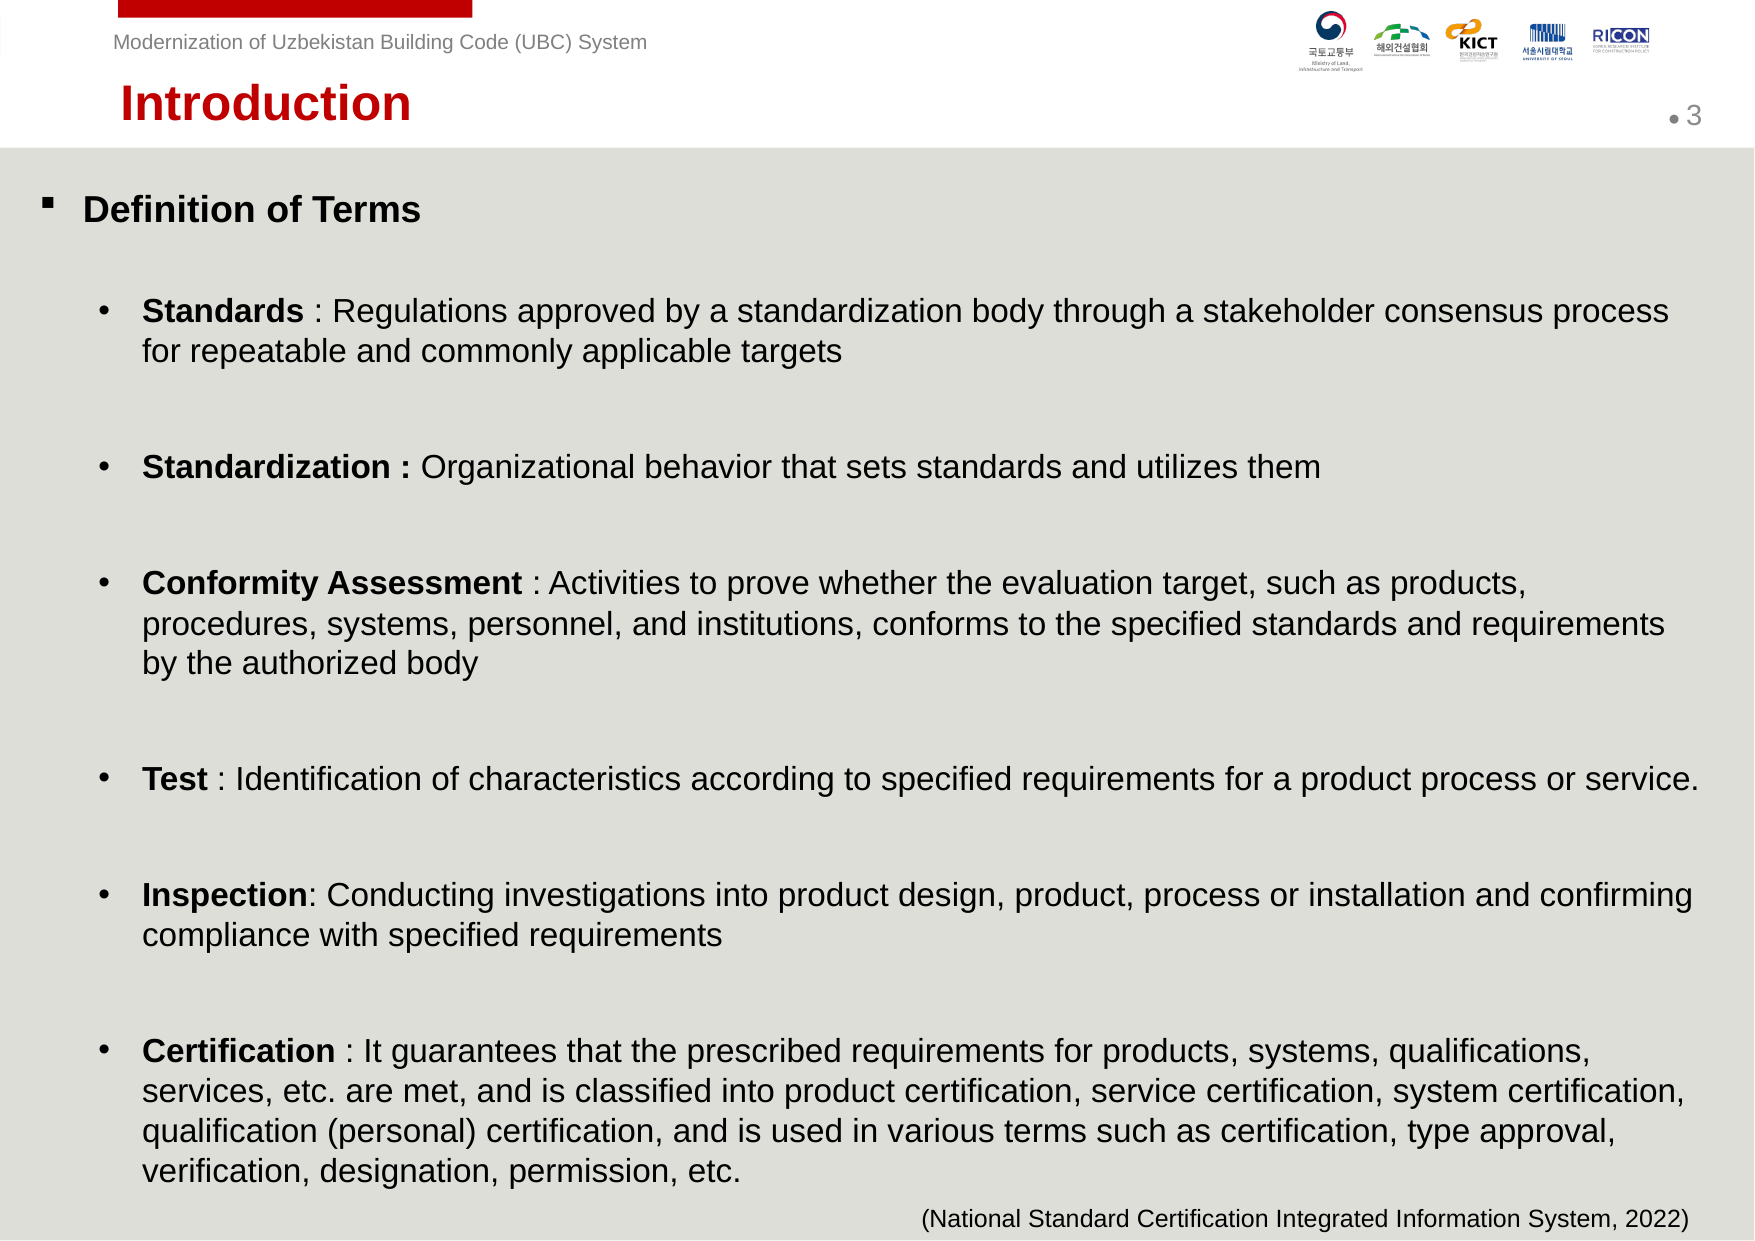

Introduction
Definition of Terms

Standards : Regulations approved by a standardization body through a stakeholder consensus process for repeatable and commonly applicable targets

Standardization : Organizational behavior that sets standards and utilizes them

Conformity Assessment : Activities to prove whether the evaluation target, such as products, procedures, systems, personnel, and institutions, conforms to the specified standards and requirements by the authorized body

Test : Identification of characteristics according to specified requirements for a product process or service.

Inspection: Conducting investigations into product design, product, process or installation and confirming compliance with specified requirements

Certification : It guarantees that the prescribed requirements for products, systems, qualifications, services, etc. are met, and is classified into product certification, service certification, system certification, qualification (personal) certification, and is used in various terms such as certification, type approval, verification, designation, permission, etc.

(National Standard Certification Integrated Information System, 2022)